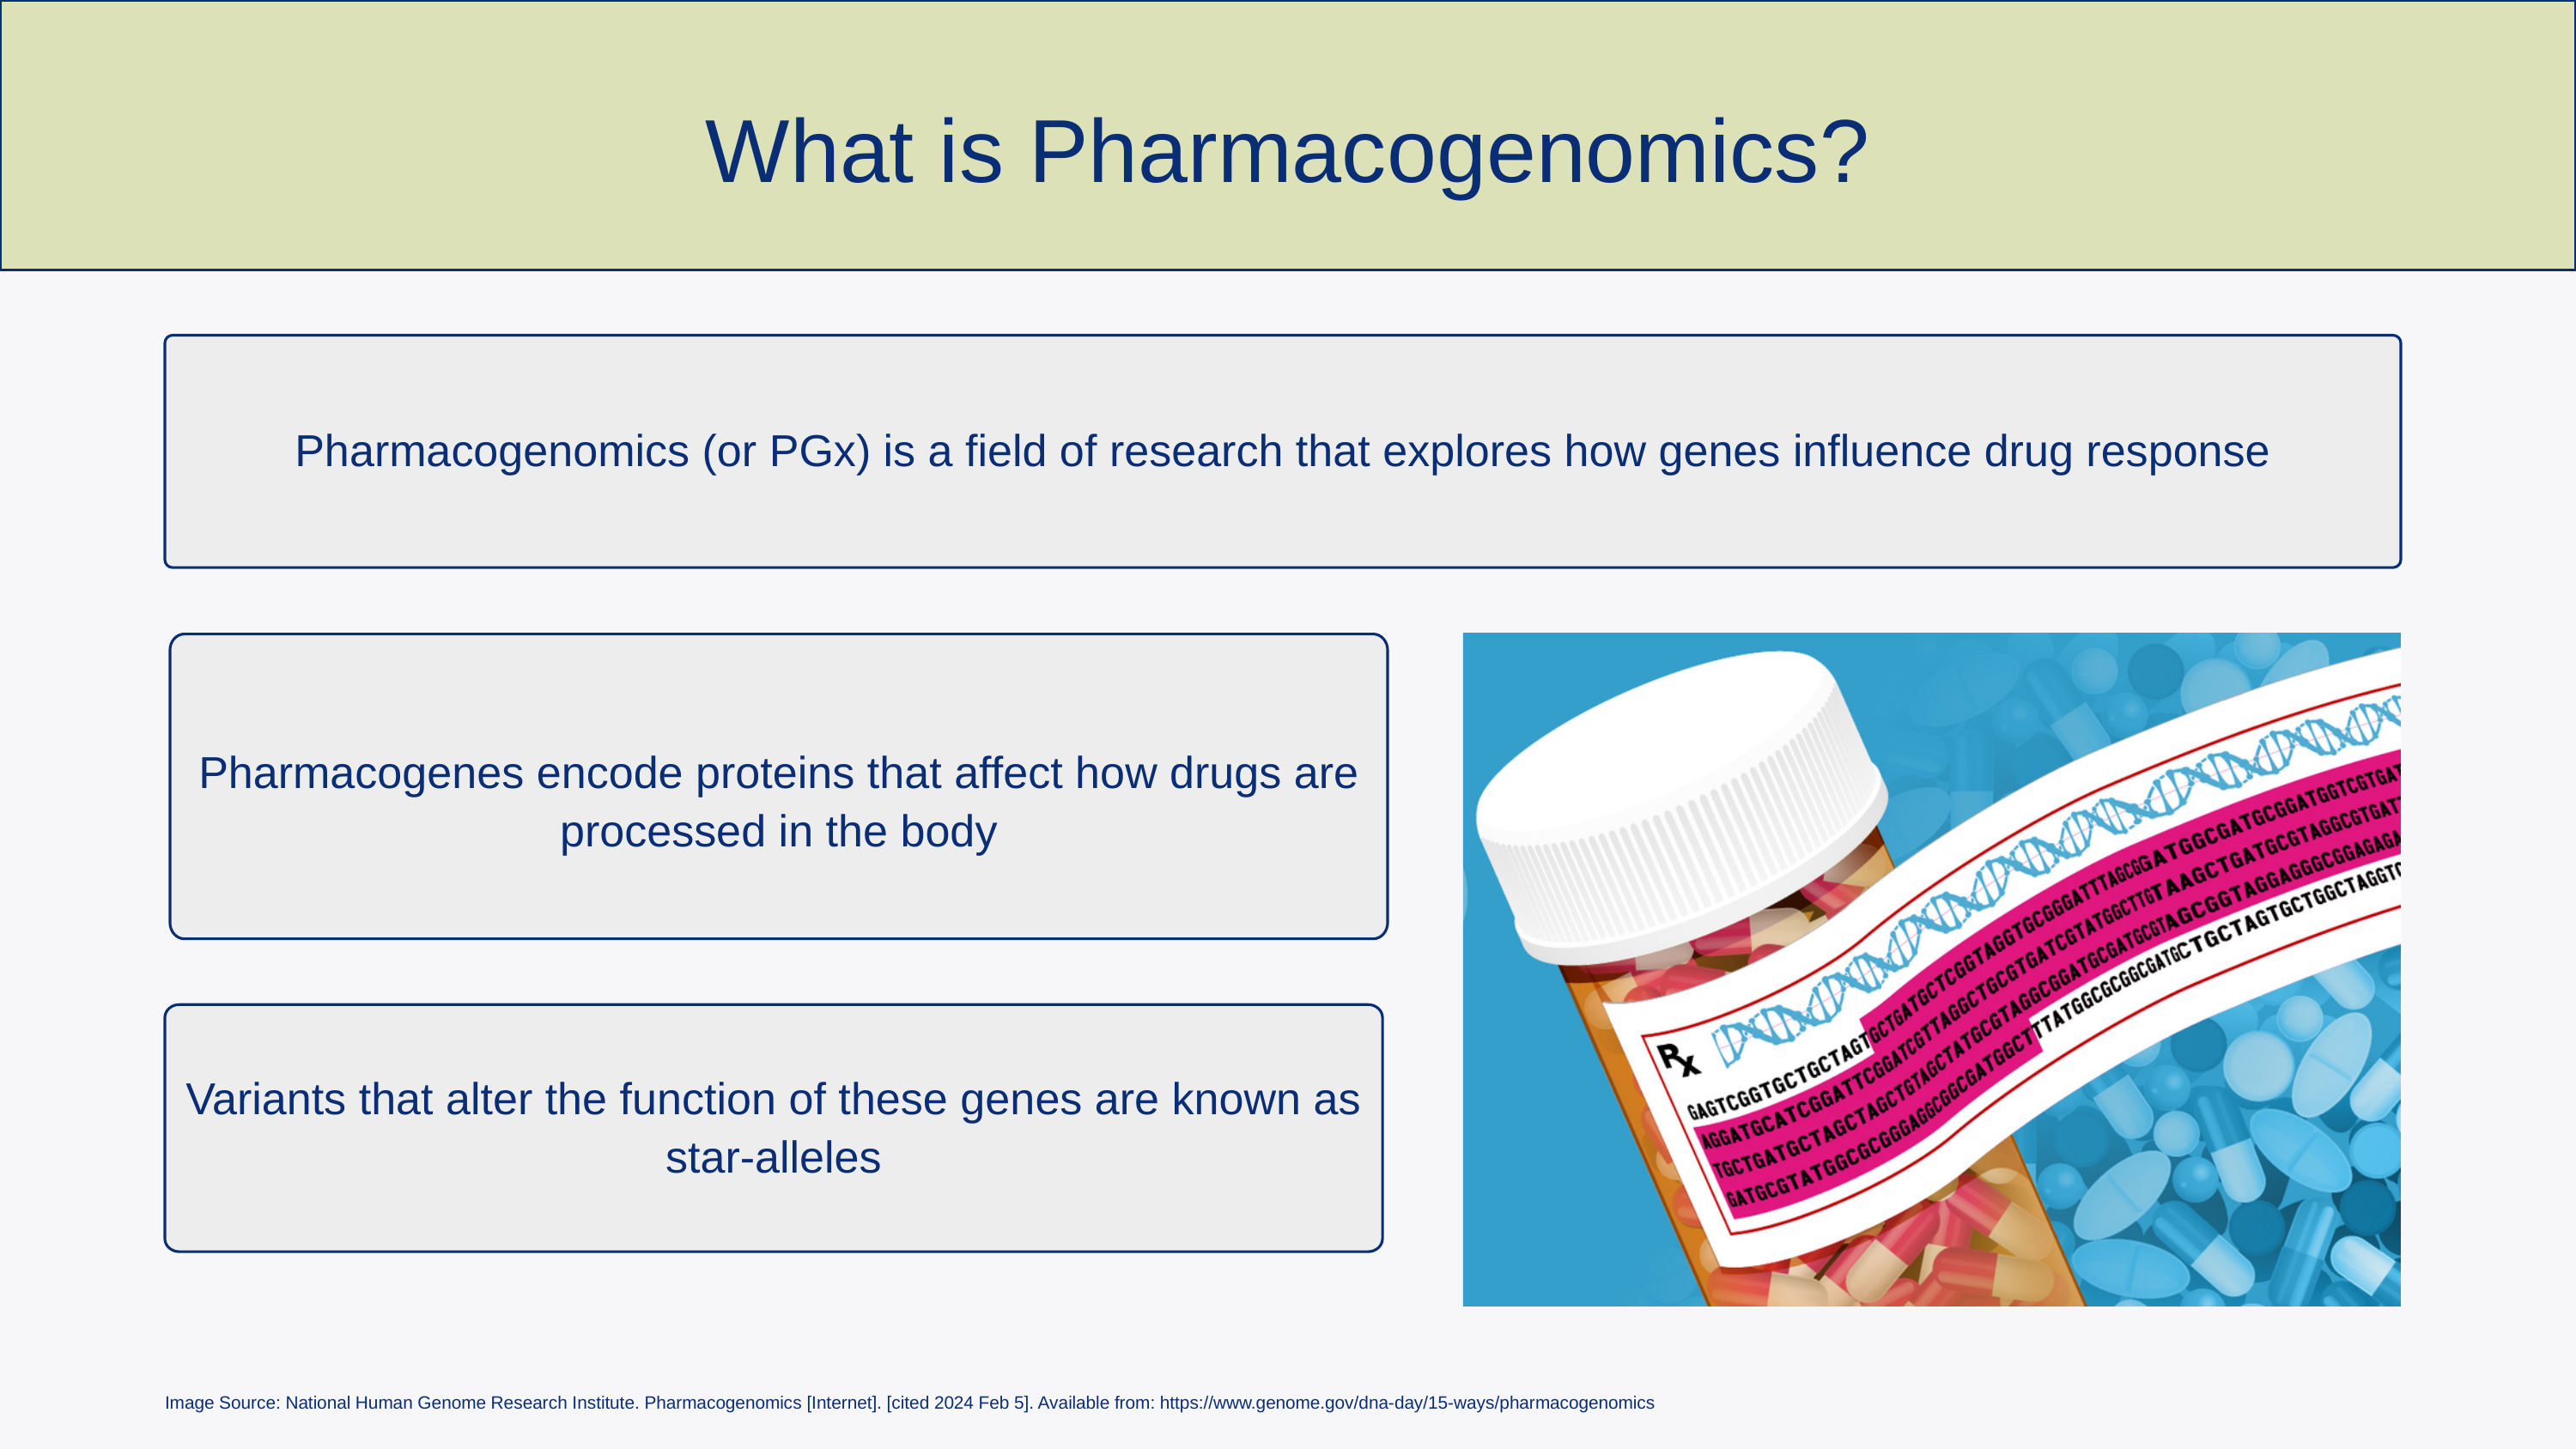

What is Pharmacogenomics?

Pharmacogenomics (or PGx) is a field of research that explores how genes influence drug response

Pharmacogenes encode proteins that affect how drugs are processed in the body

Variants that alter the function of these genes are known as star-alleles
Image Source: National Human Genome Research Institute. Pharmacogenomics [Internet]. [cited 2024 Feb 5]. Available from: https://www.genome.gov/dna-day/15-ways/pharmacogenomics